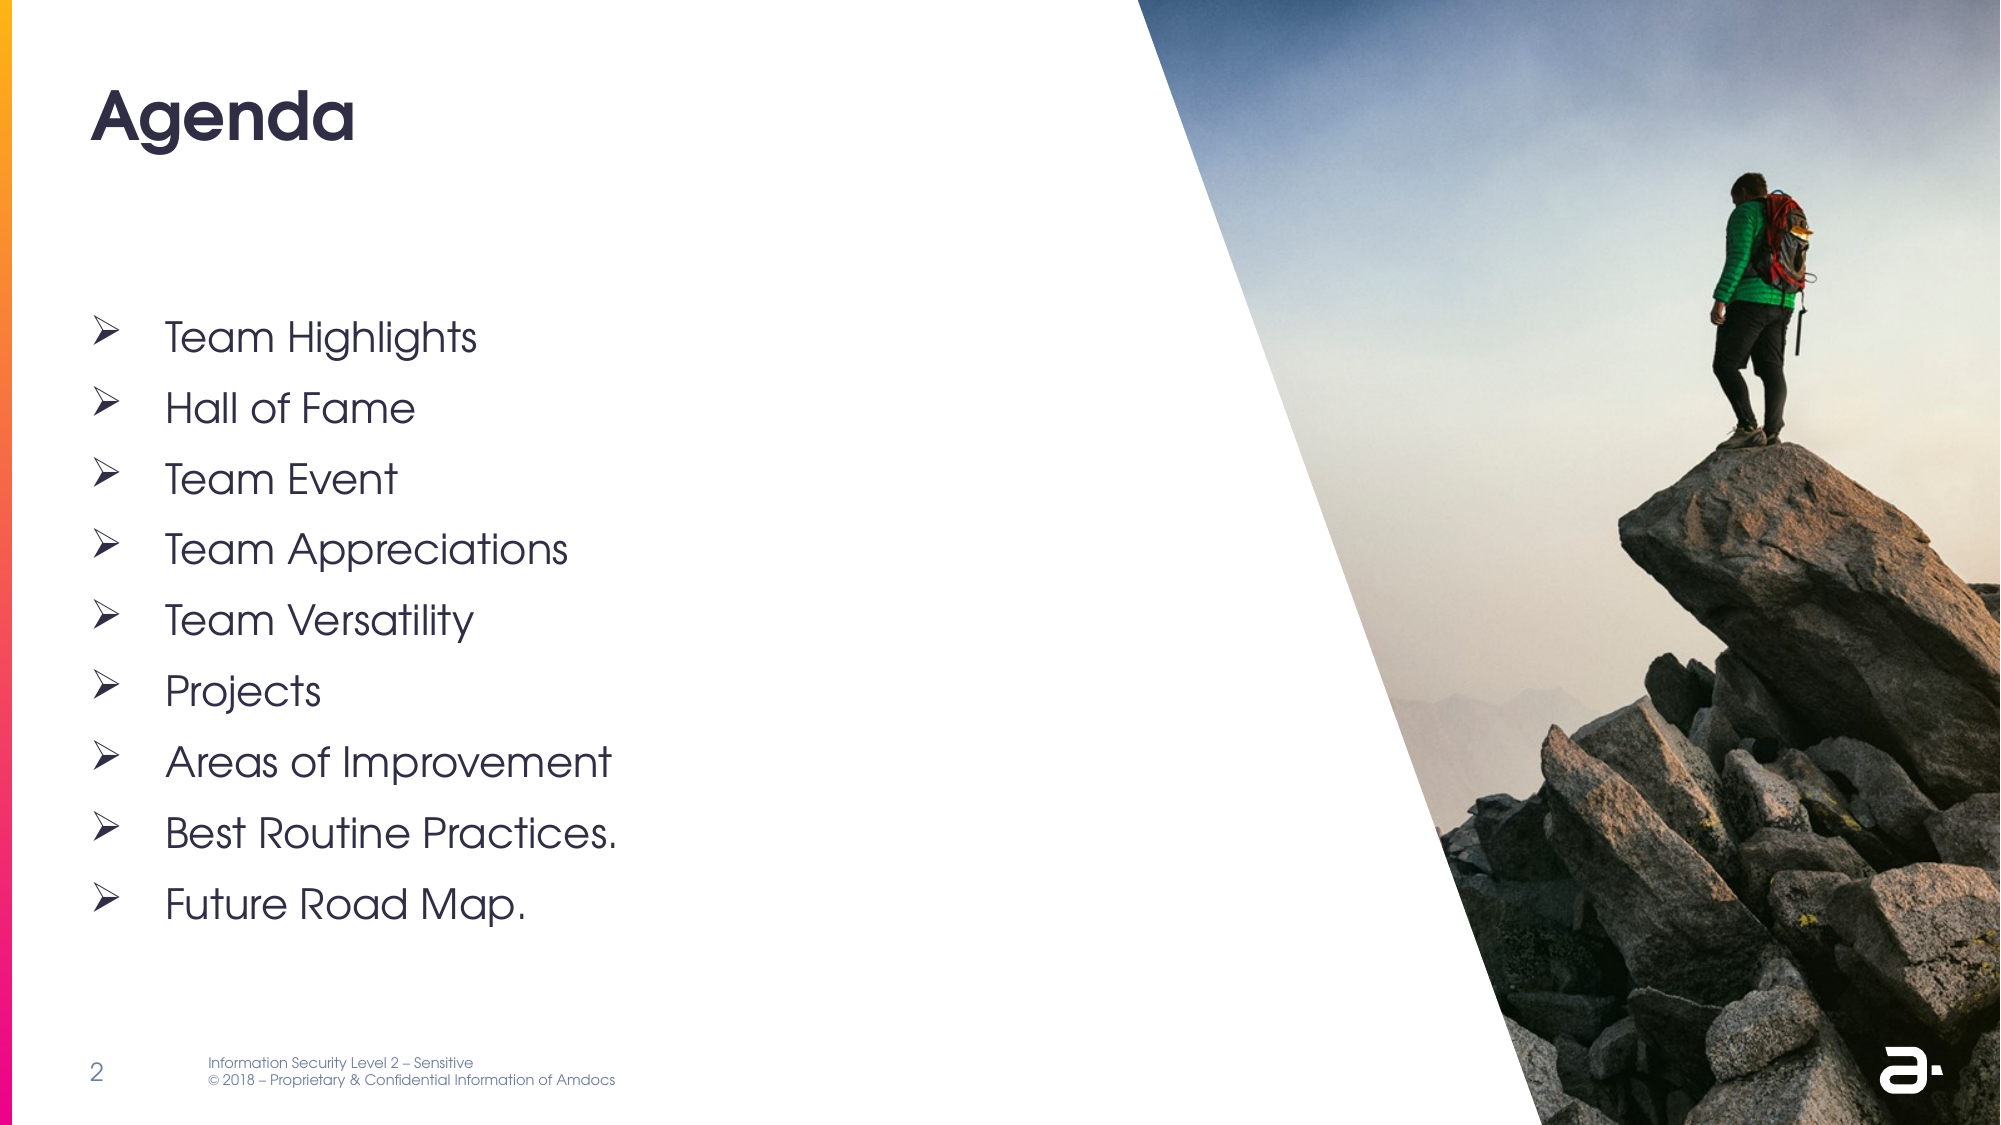

# Agenda
Team Highlights
Hall of Fame
Team Event
Team Appreciations
Team Versatility
Projects
Areas of Improvement
Best Routine Practices.
Future Road Map.